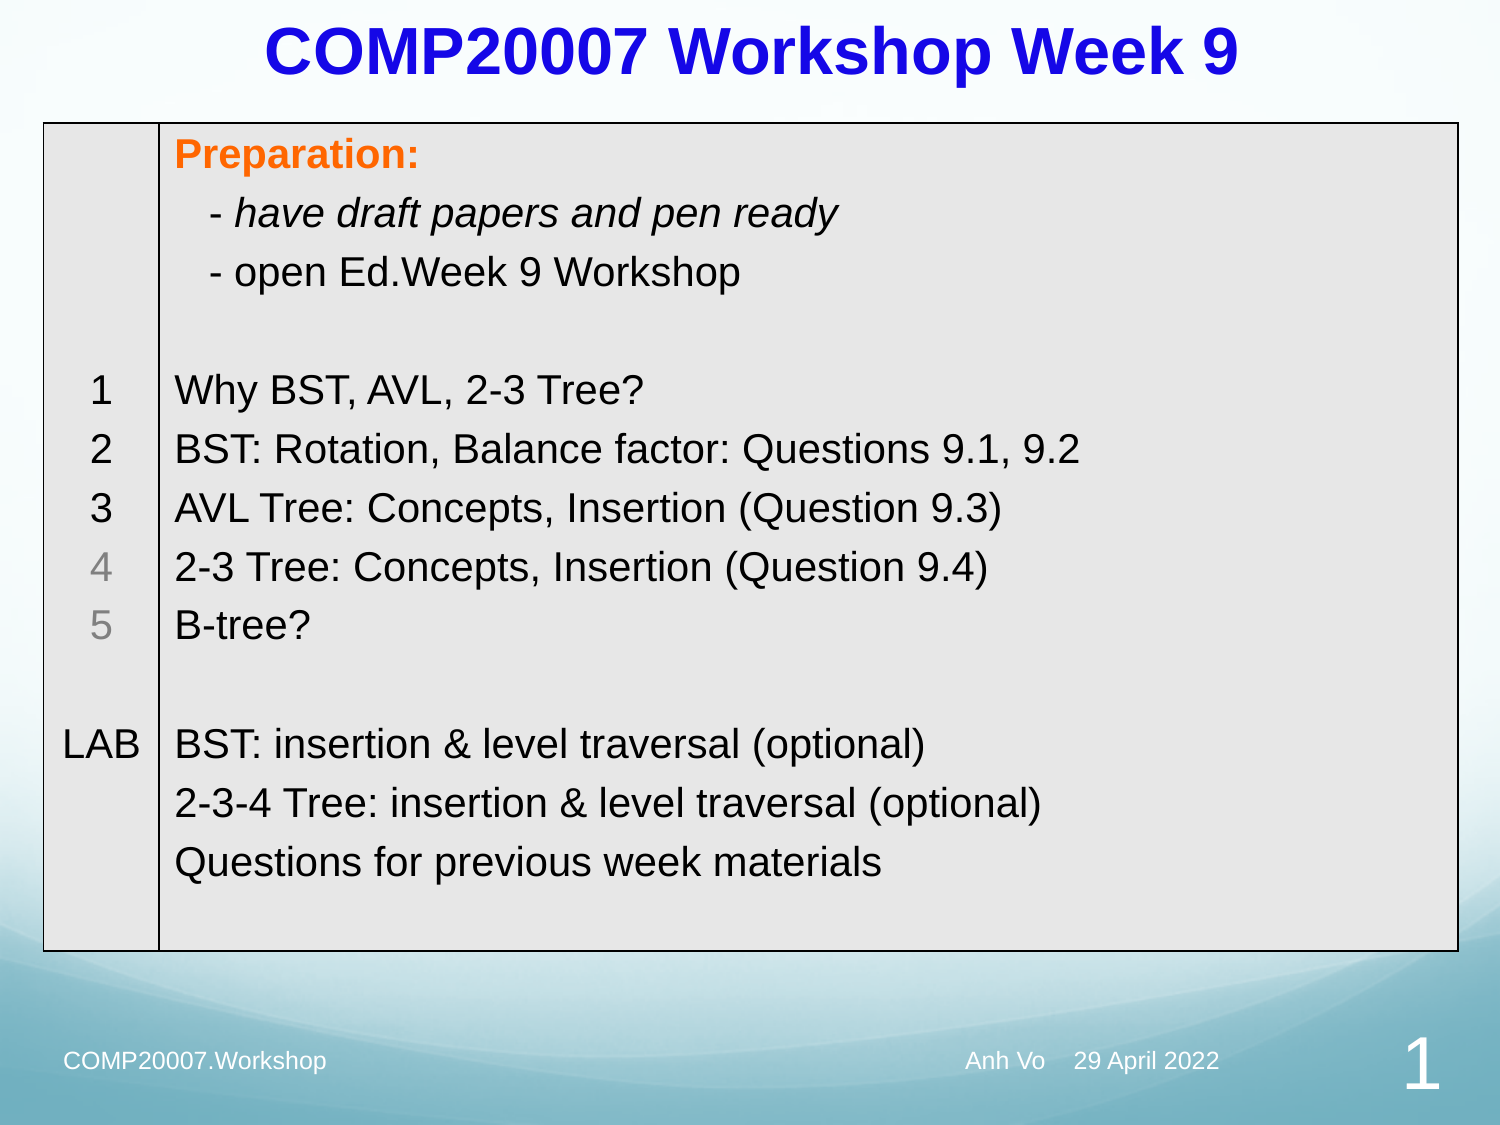

# COMP20007 Workshop Week 9
| 1 2 3 4 5 LAB | Preparation: - have draft papers and pen ready - open Ed.Week 9 Workshop Why BST, AVL, 2-3 Tree? BST: Rotation, Balance factor: Questions 9.1, 9.2 AVL Tree: Concepts, Insertion (Question 9.3) 2-3 Tree: Concepts, Insertion (Question 9.4) B-tree? BST: insertion & level traversal (optional) 2-3-4 Tree: insertion & level traversal (optional) Questions for previous week materials |
| --- | --- |
COMP20007.Workshop
Anh Vo    29 April 2022
1